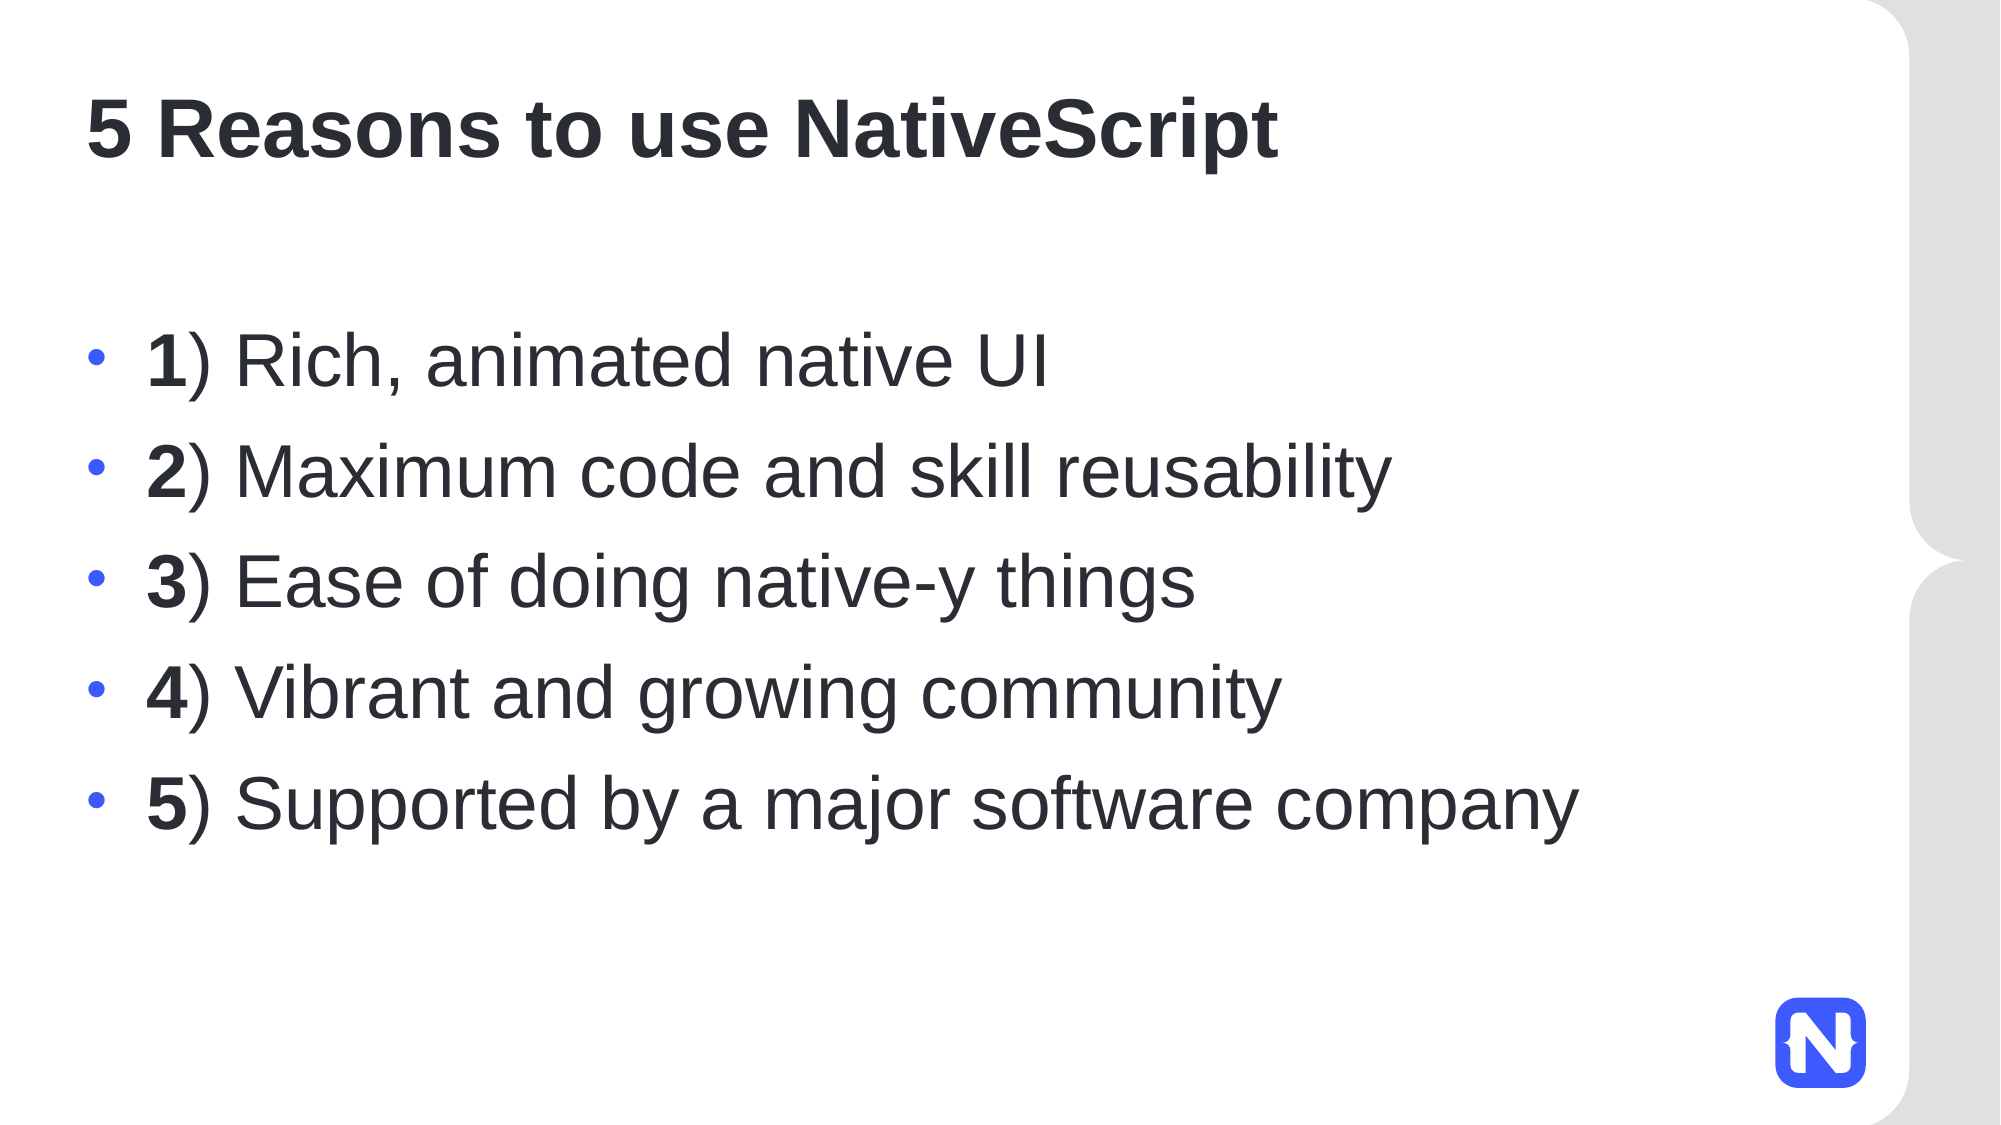

# 5 Reasons to use NativeScript
1) Rich, animated native UI
2) Maximum code and skill reusability
3) Ease of doing native-y things
4) Vibrant and growing community
5) Supported by a major software company